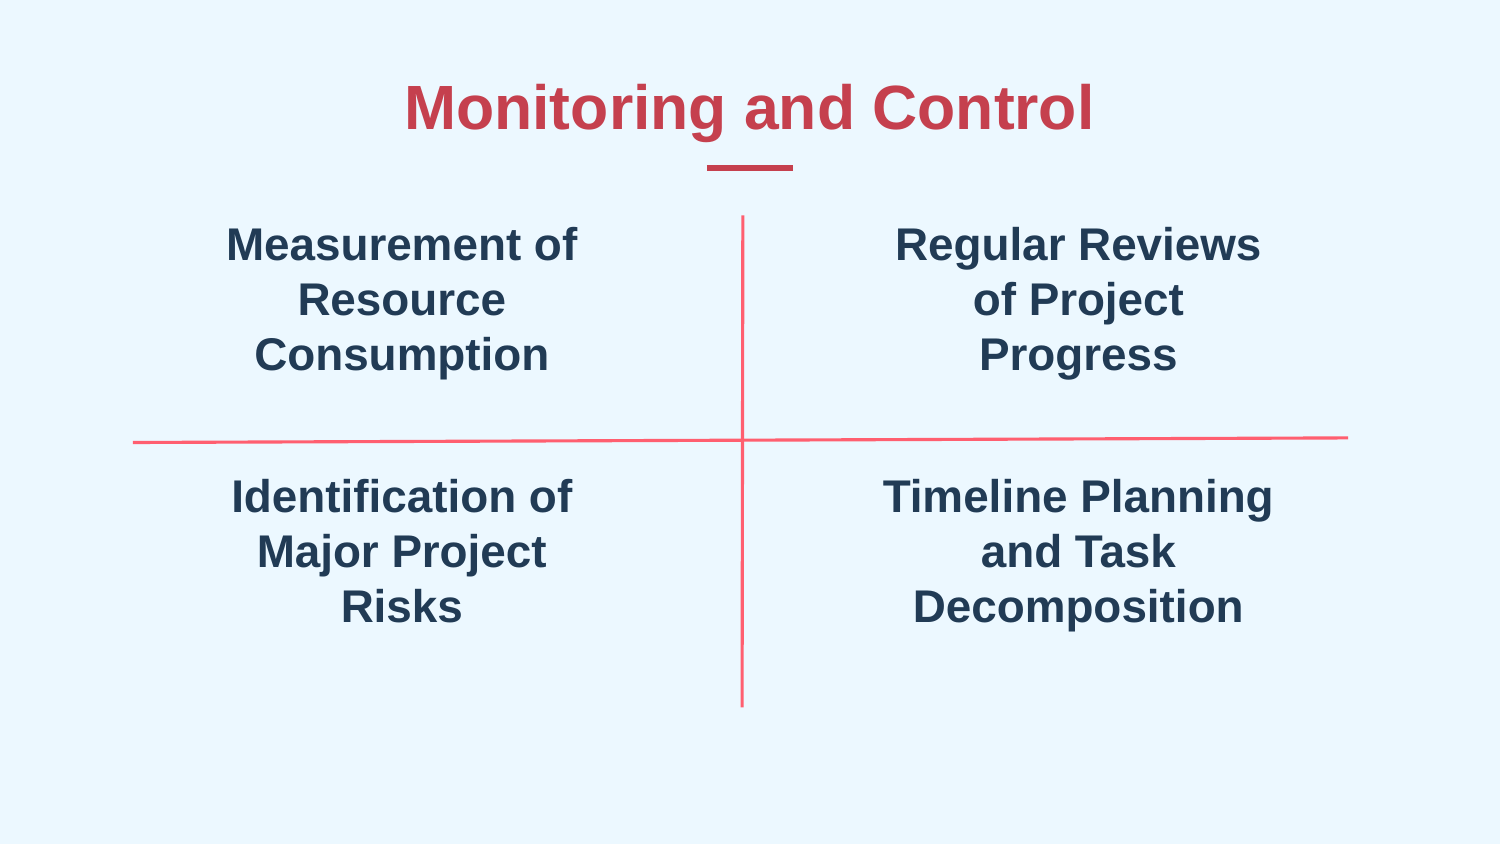

Monitoring and Control
Regular Reviews of Project Progress
# Measurement of Resource Consumption
Identification of Major Project Risks
Timeline Planning and Task Decomposition